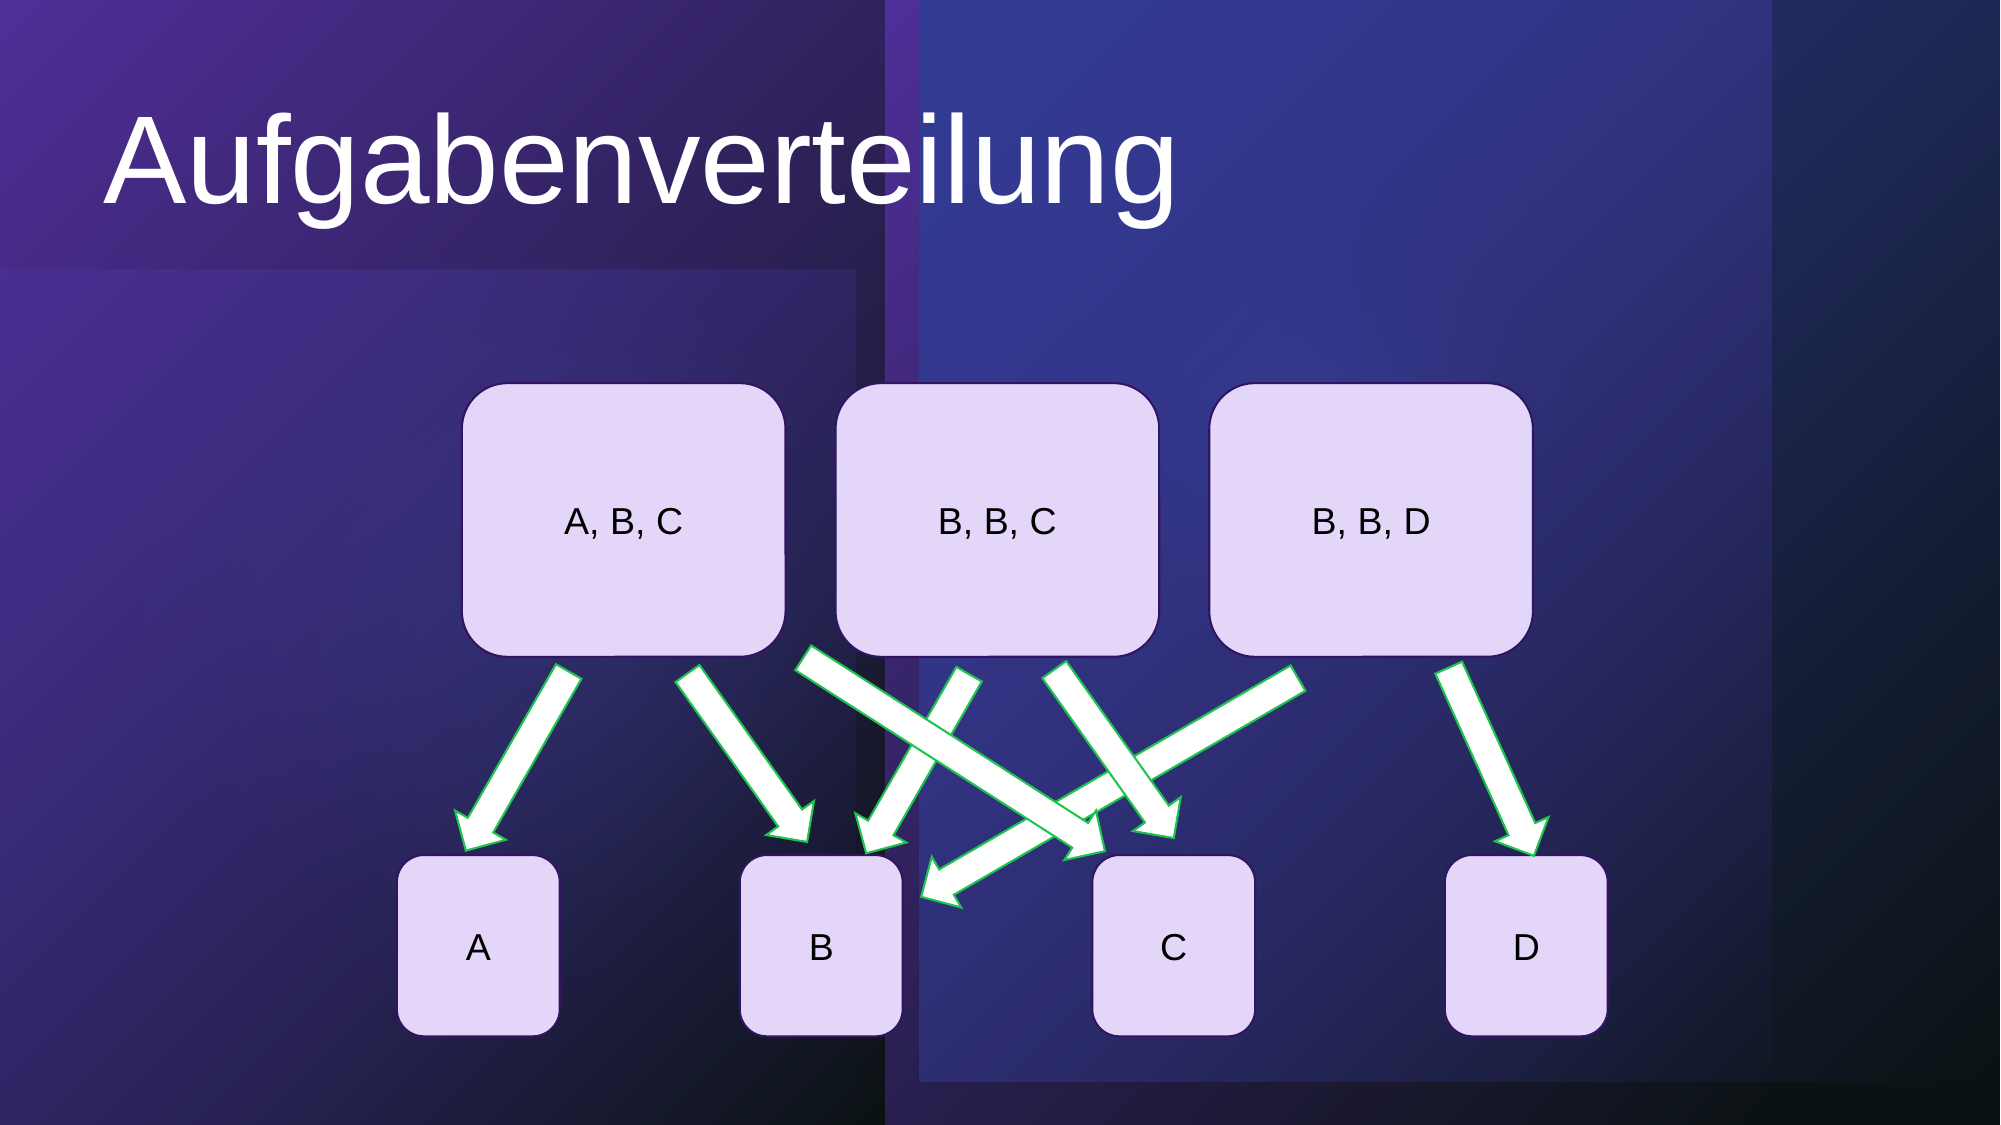

# Aufgabenverteilung
B, B, D
B, B, C
A, B, C

A
B
C
D